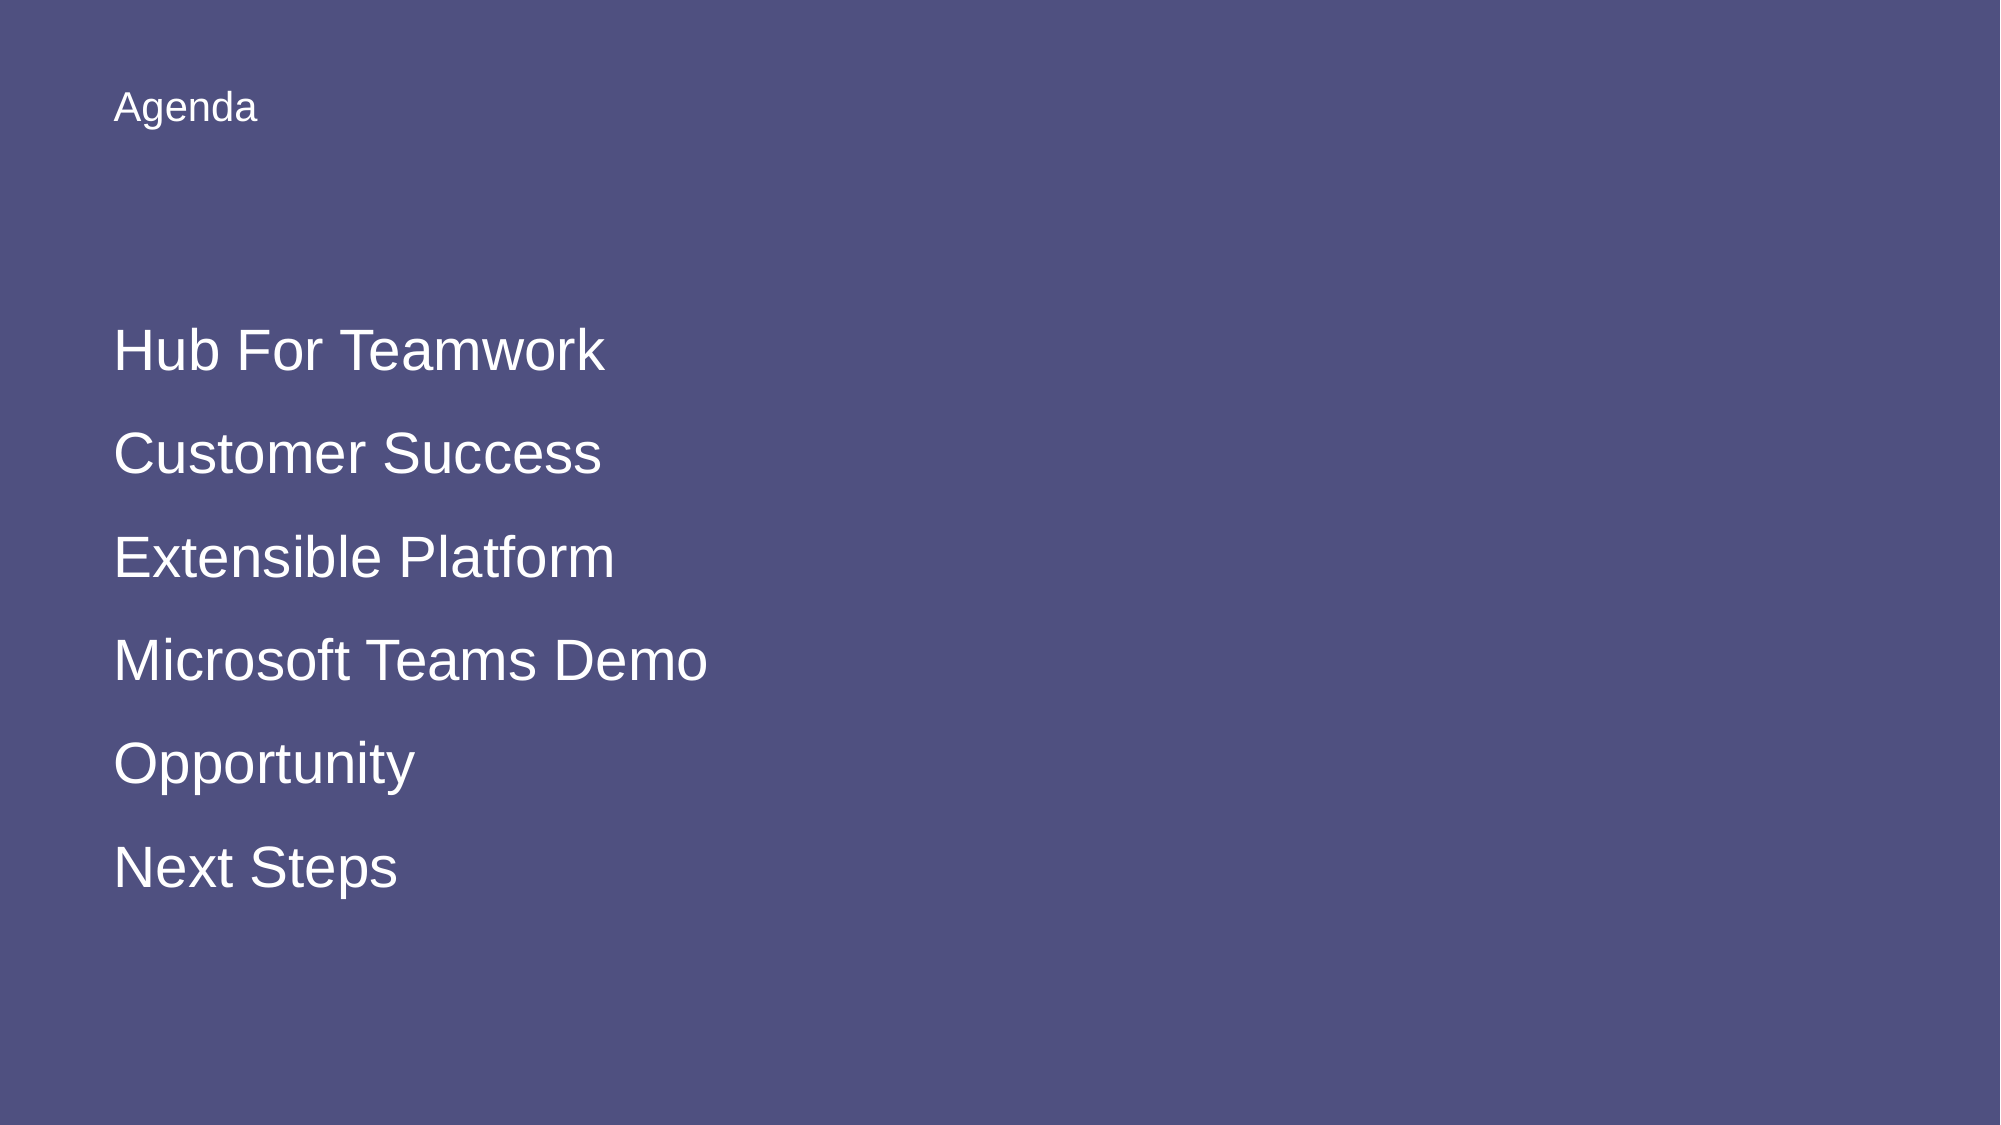

# Agenda
Hub For Teamwork
Customer Success
Extensible Platform
Microsoft Teams Demo
Opportunity
Next Steps